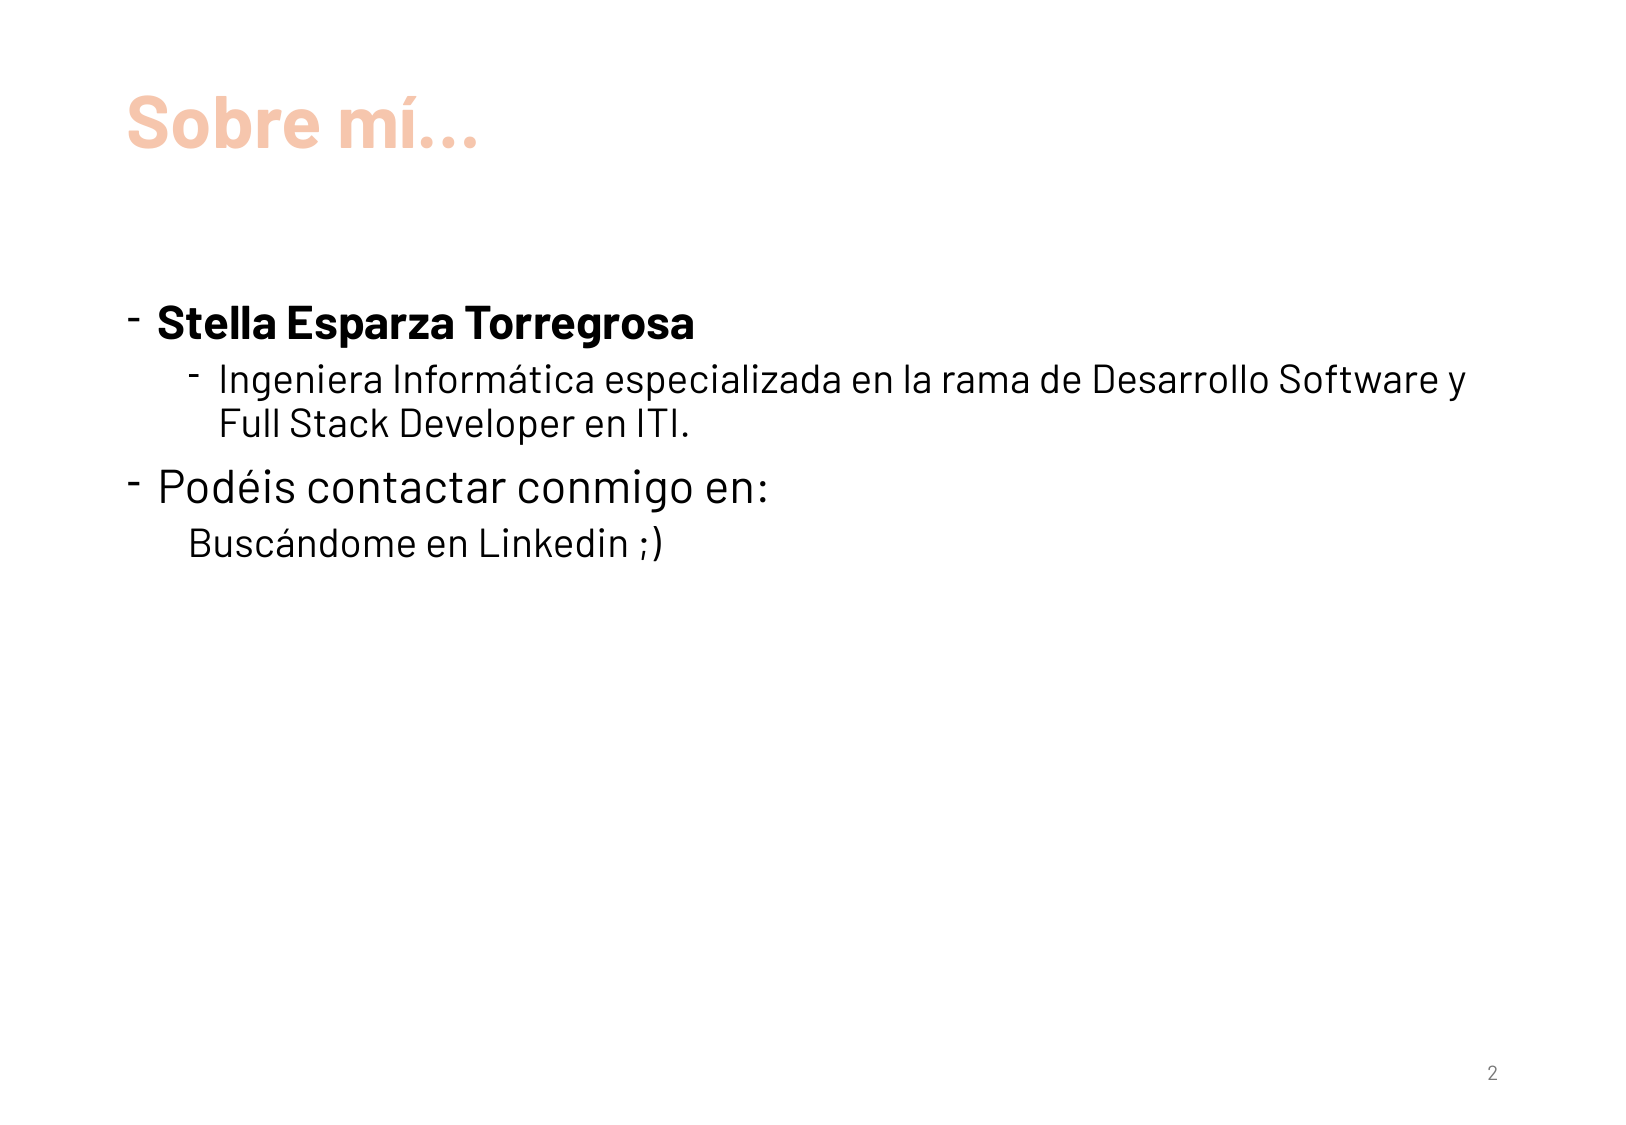

# Sobre mí…
Stella Esparza Torregrosa
Ingeniera Informática especializada en la rama de Desarrollo Software y Full Stack Developer en ITI.
Podéis contactar conmigo en:
Buscándome en Linkedin ;)
2